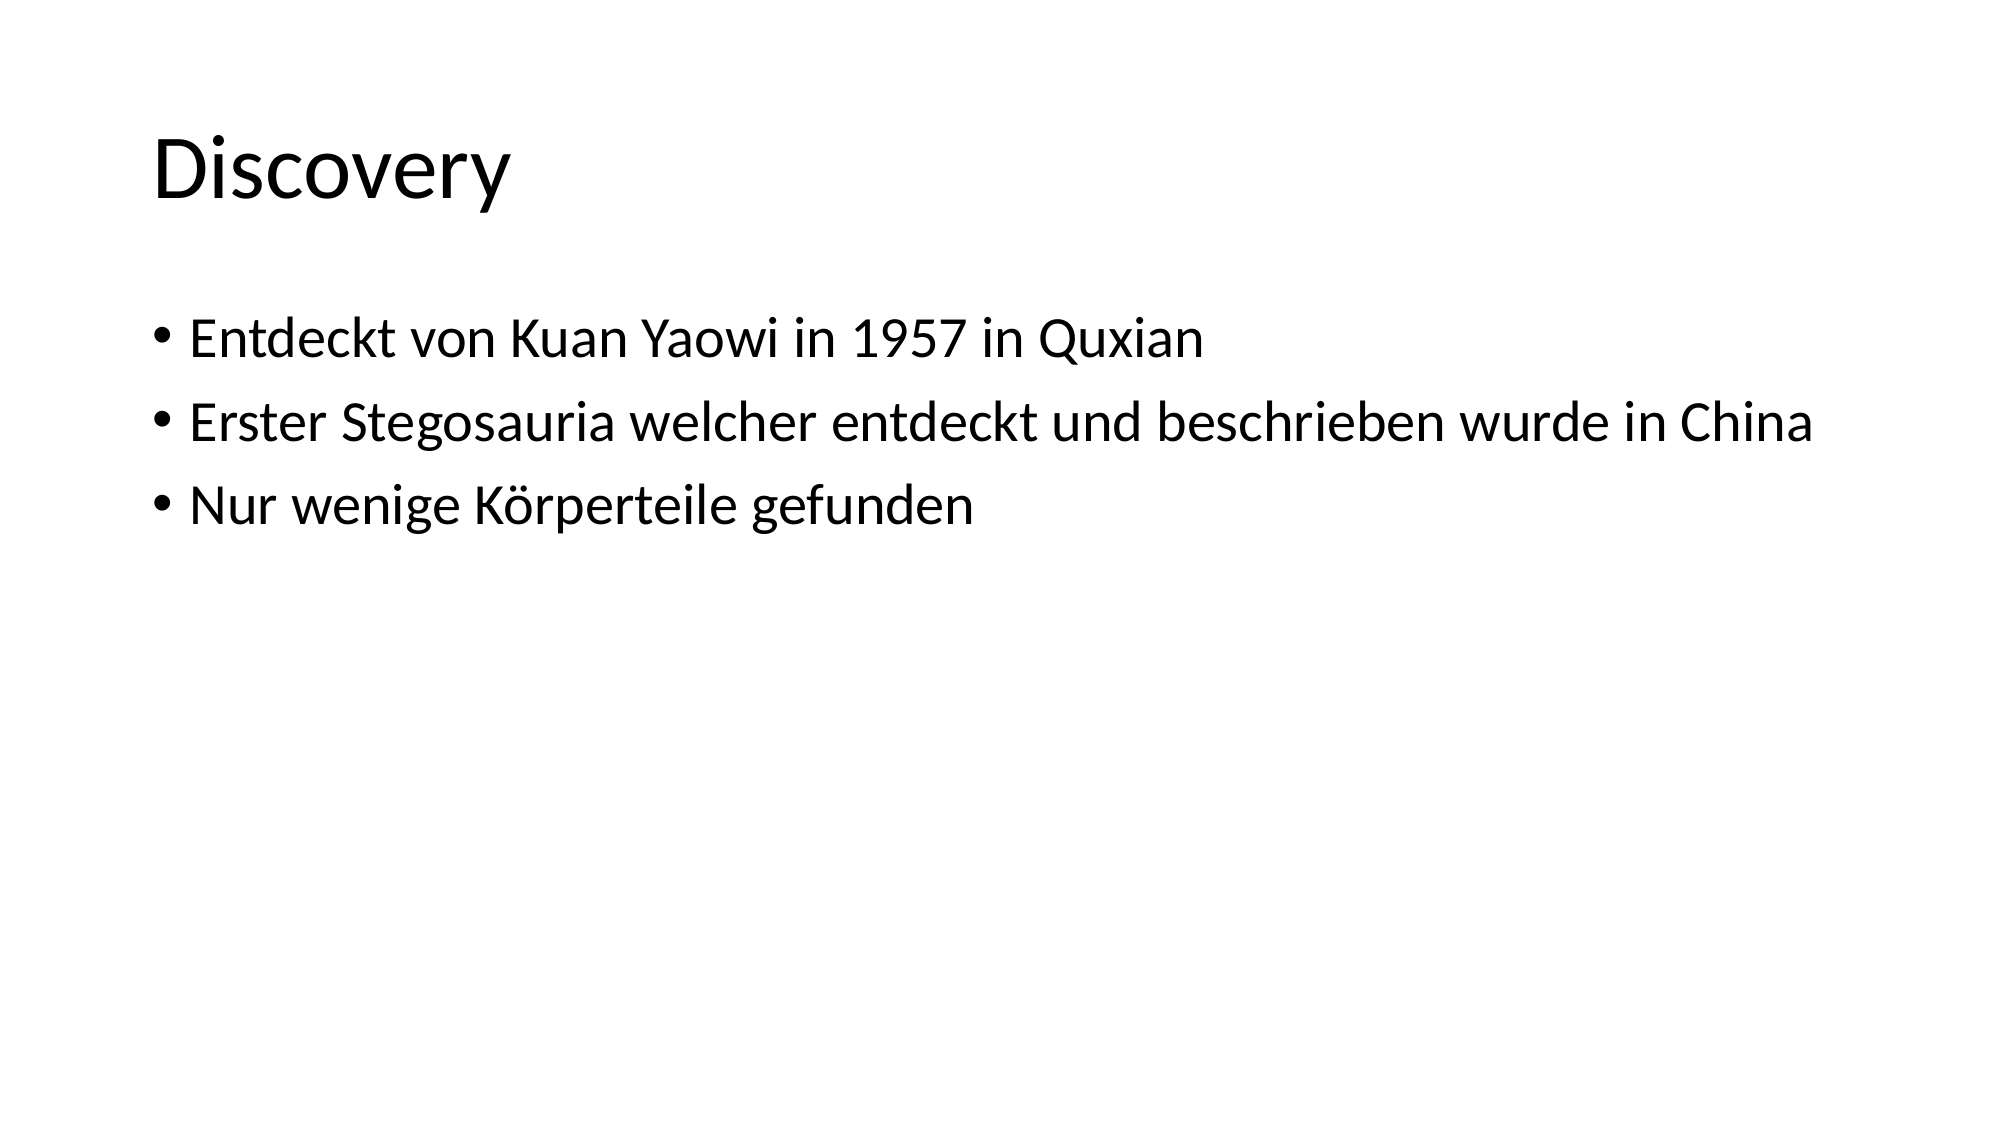

# Discovery
Entdeckt von Kuan Yaowi in 1957 in Quxian
Erster Stegosauria welcher entdeckt und beschrieben wurde in China
Nur wenige Körperteile gefunden